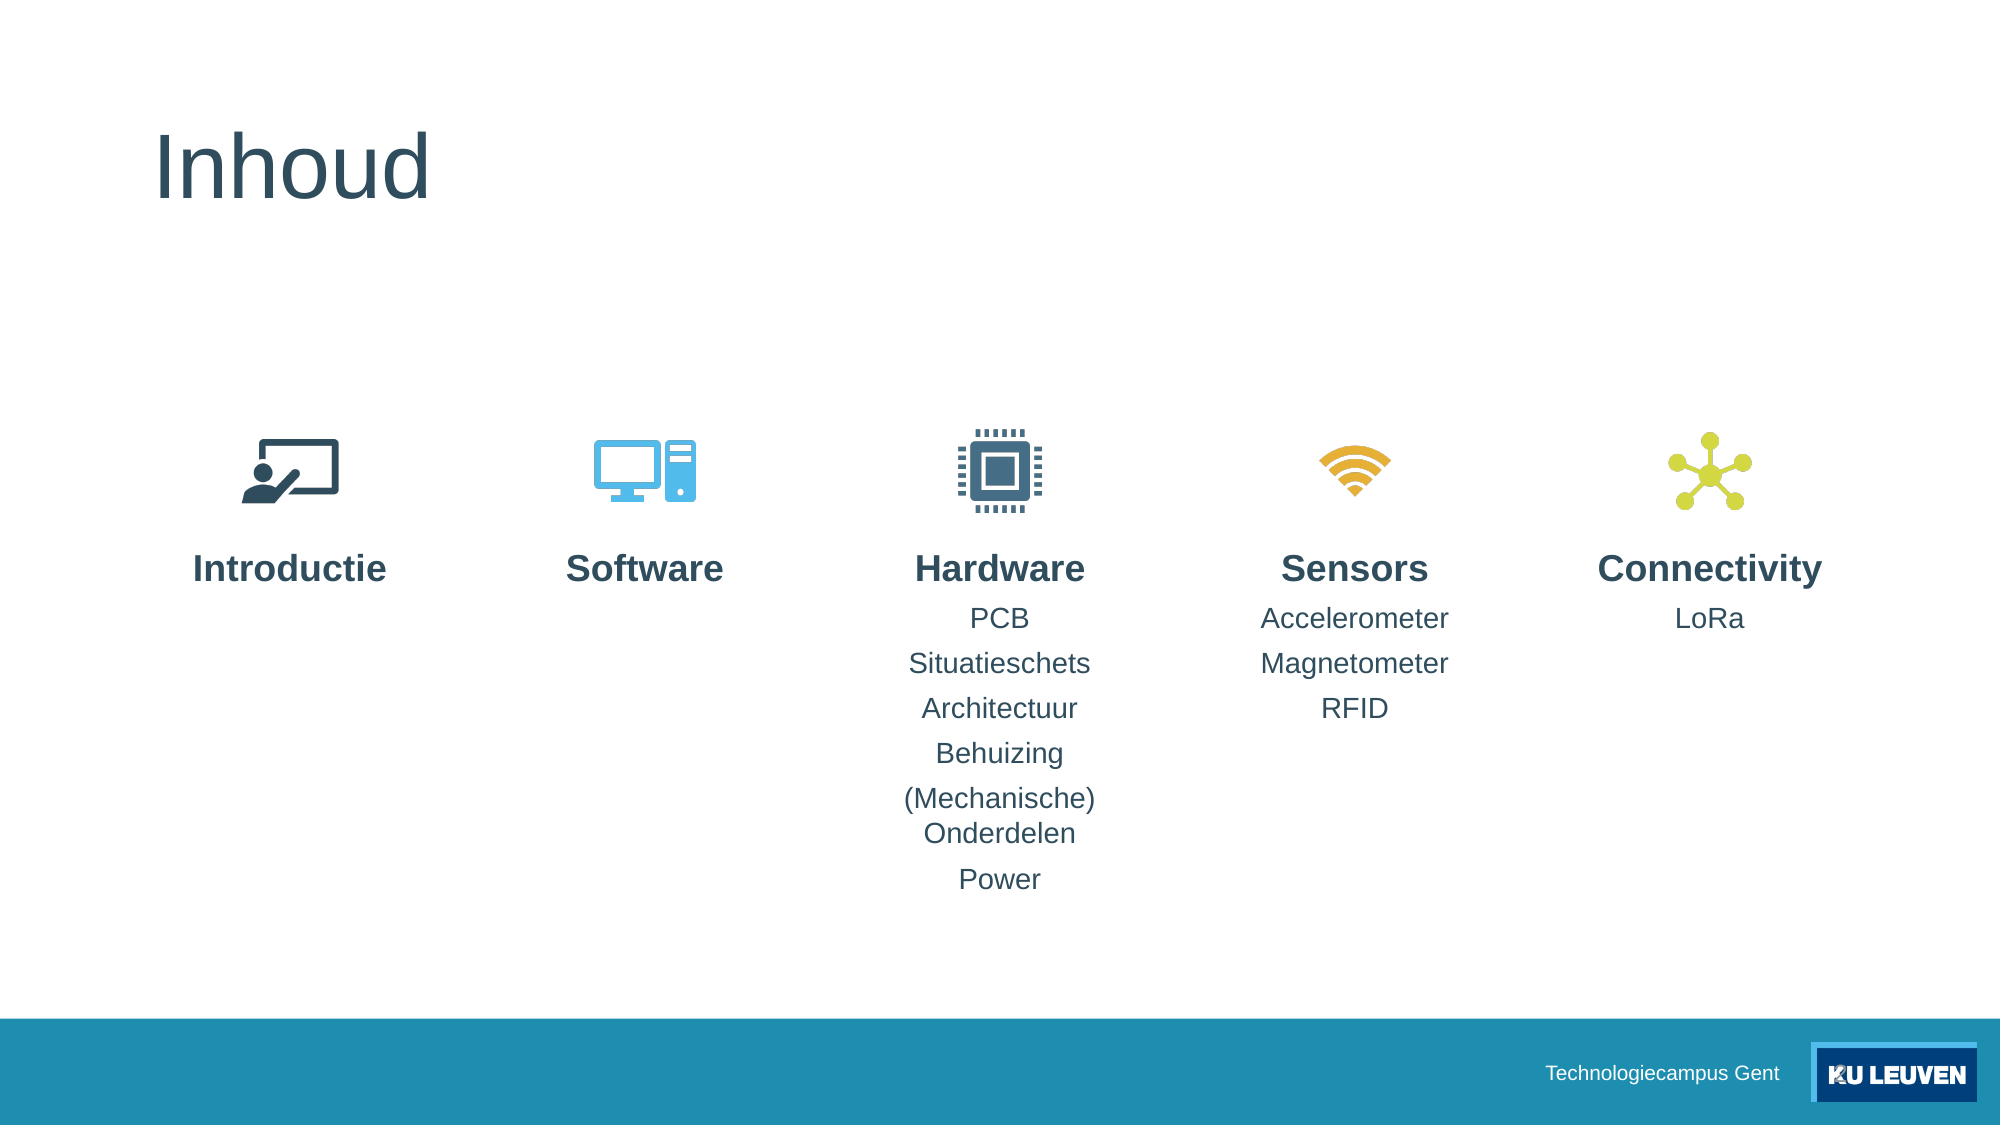

# Inhoud
Introductie
Software
Hardware
PCB
Situatieschets
Architectuur
Behuizing
(Mechanische) Onderdelen
Power
Sensors
Accelerometer
Magnetometer
RFID
Connectivity
LoRa
Technologiecampus Gent
2